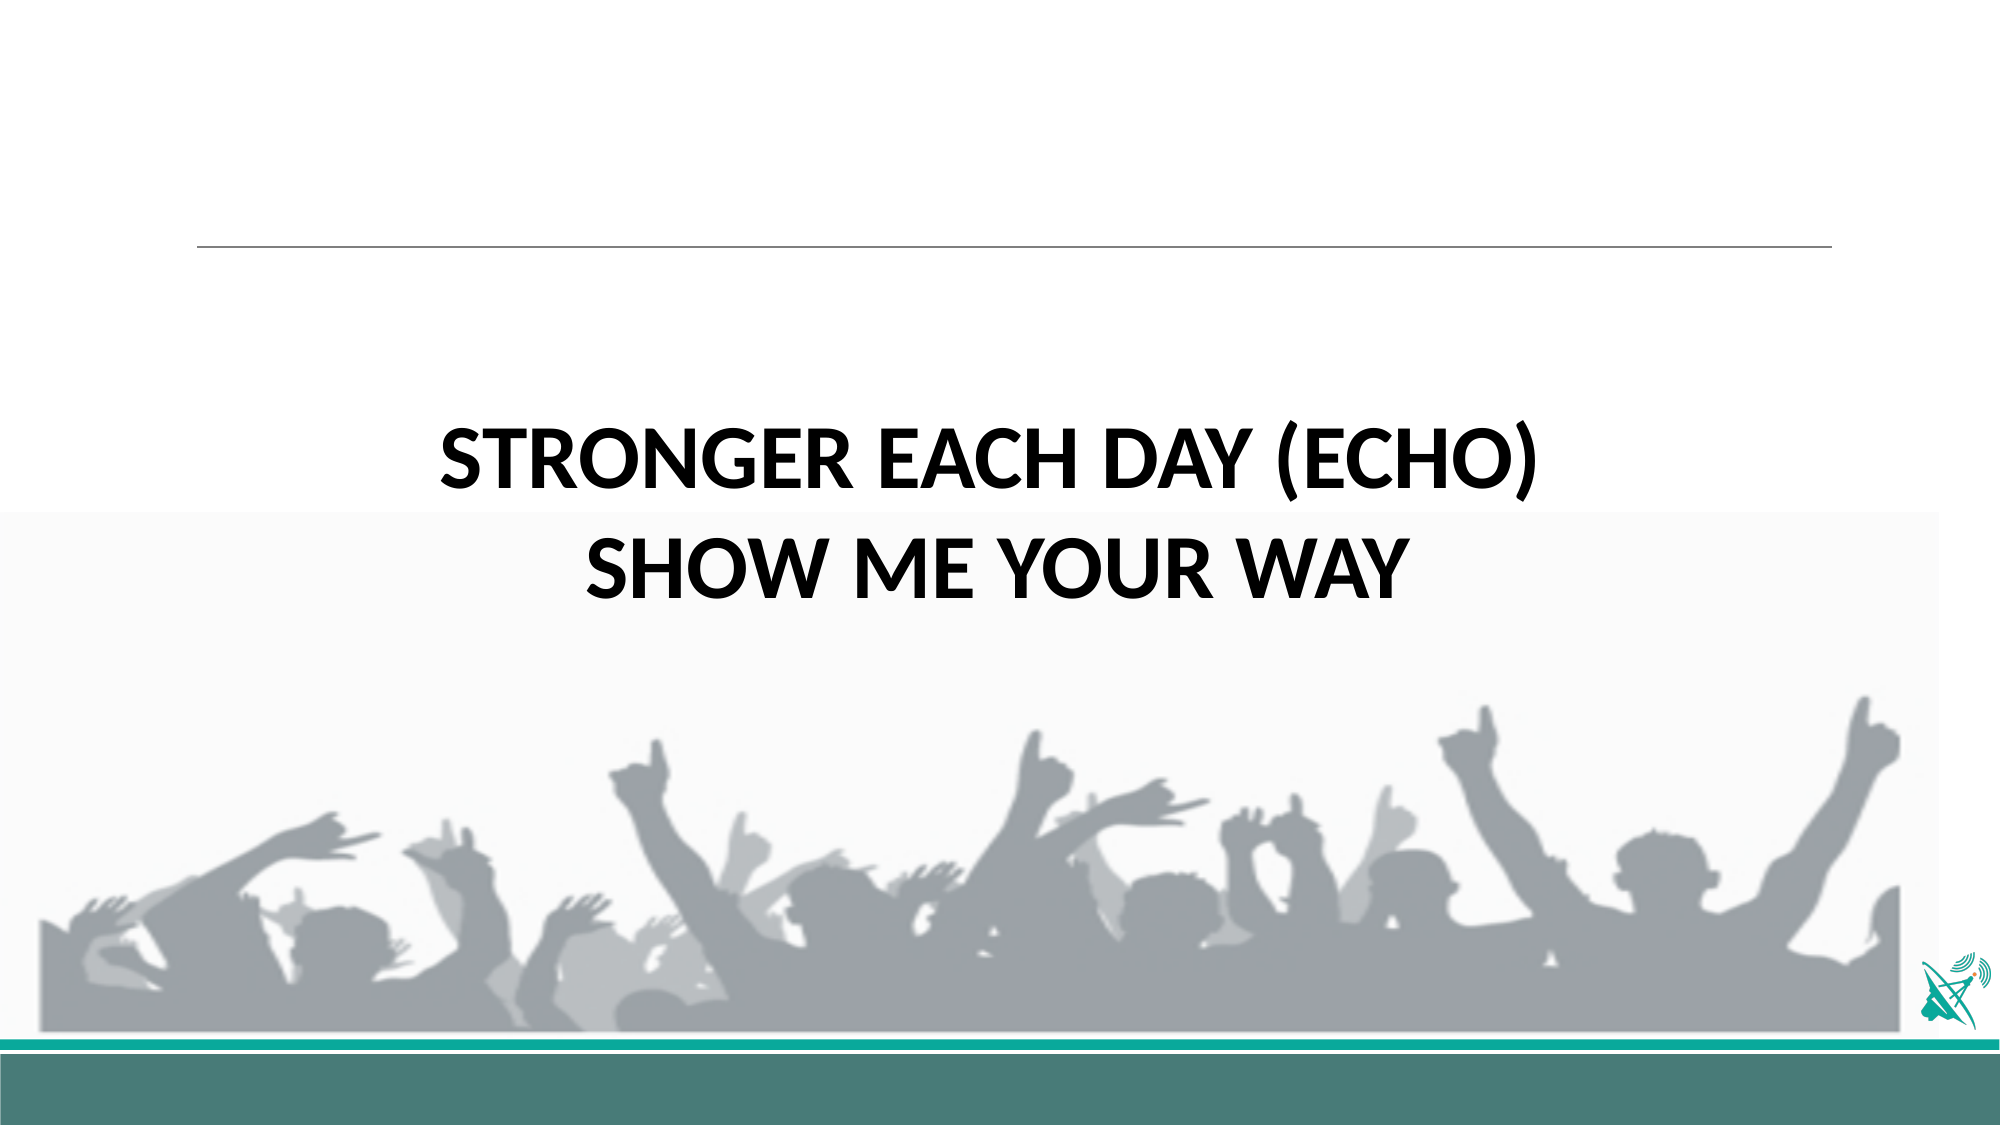

STRONGER EACH DAY (ECHO)
SHOW ME YOUR WAY